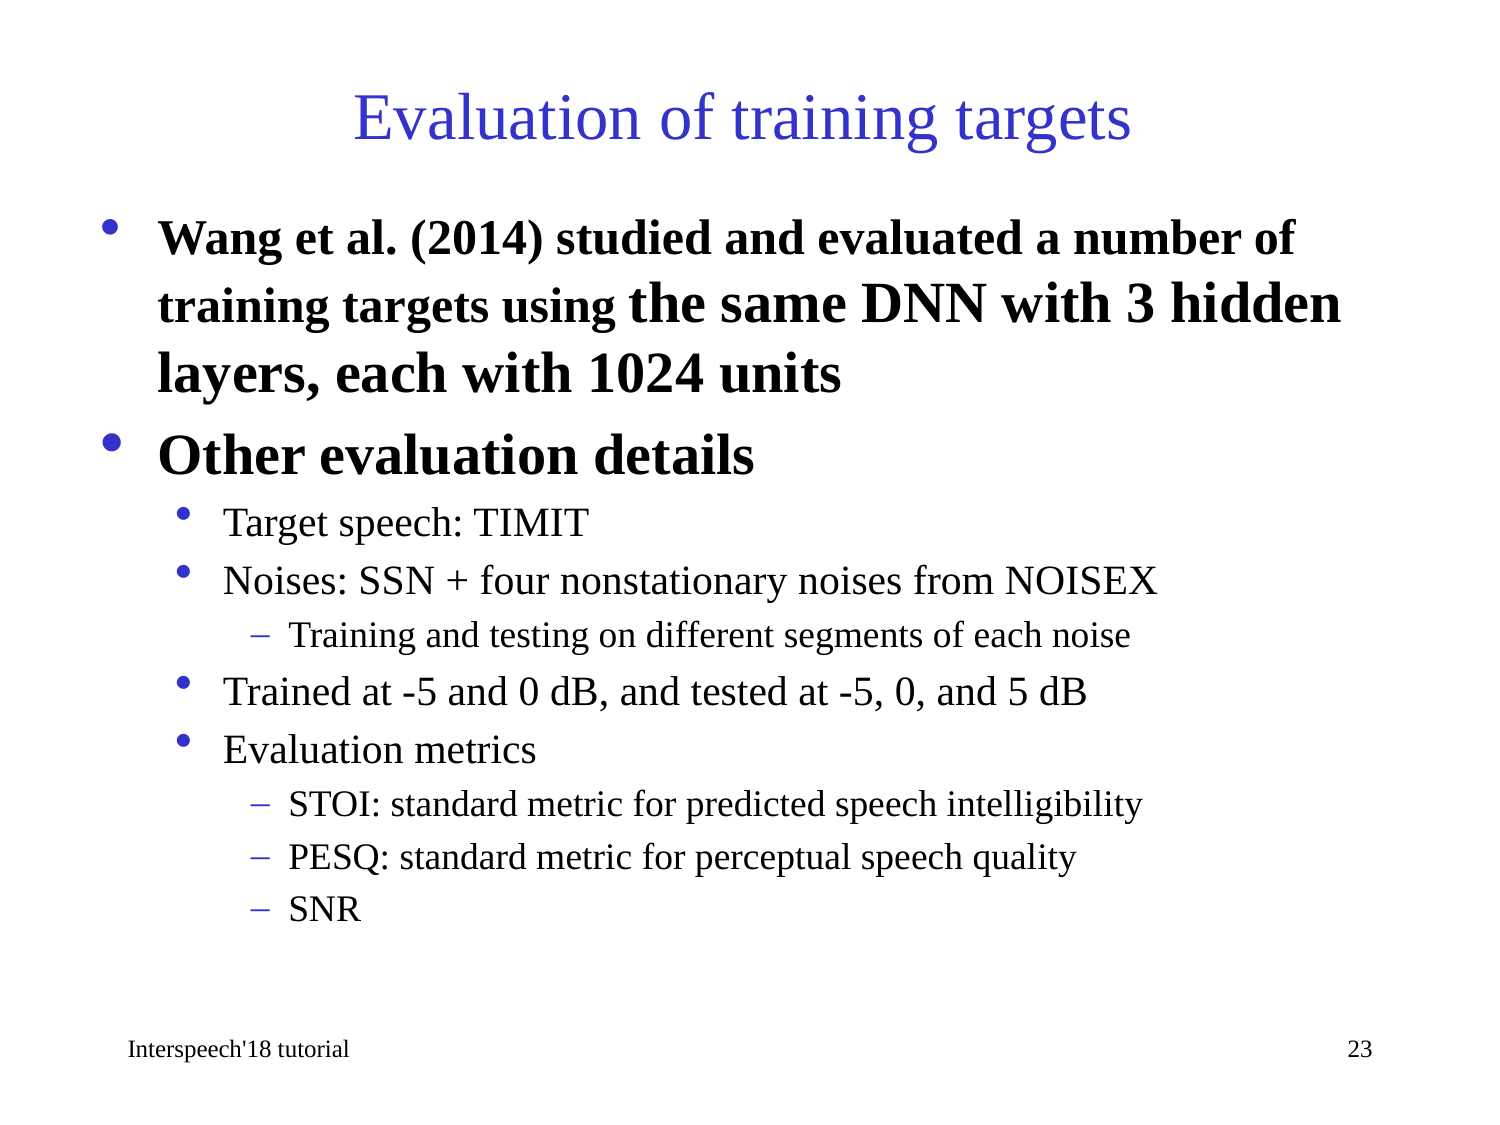

# Evaluation of training targets
Wang et al. (2014) studied and evaluated a number of training targets using the same DNN with 3 hidden layers, each with 1024 units
Other evaluation details
Target speech: TIMIT
Noises: SSN + four nonstationary noises from NOISEX
Training and testing on different segments of each noise
Trained at -5 and 0 dB, and tested at -5, 0, and 5 dB
Evaluation metrics
STOI: standard metric for predicted speech intelligibility
PESQ: standard metric for perceptual speech quality
SNR
Interspeech'18 tutorial
23